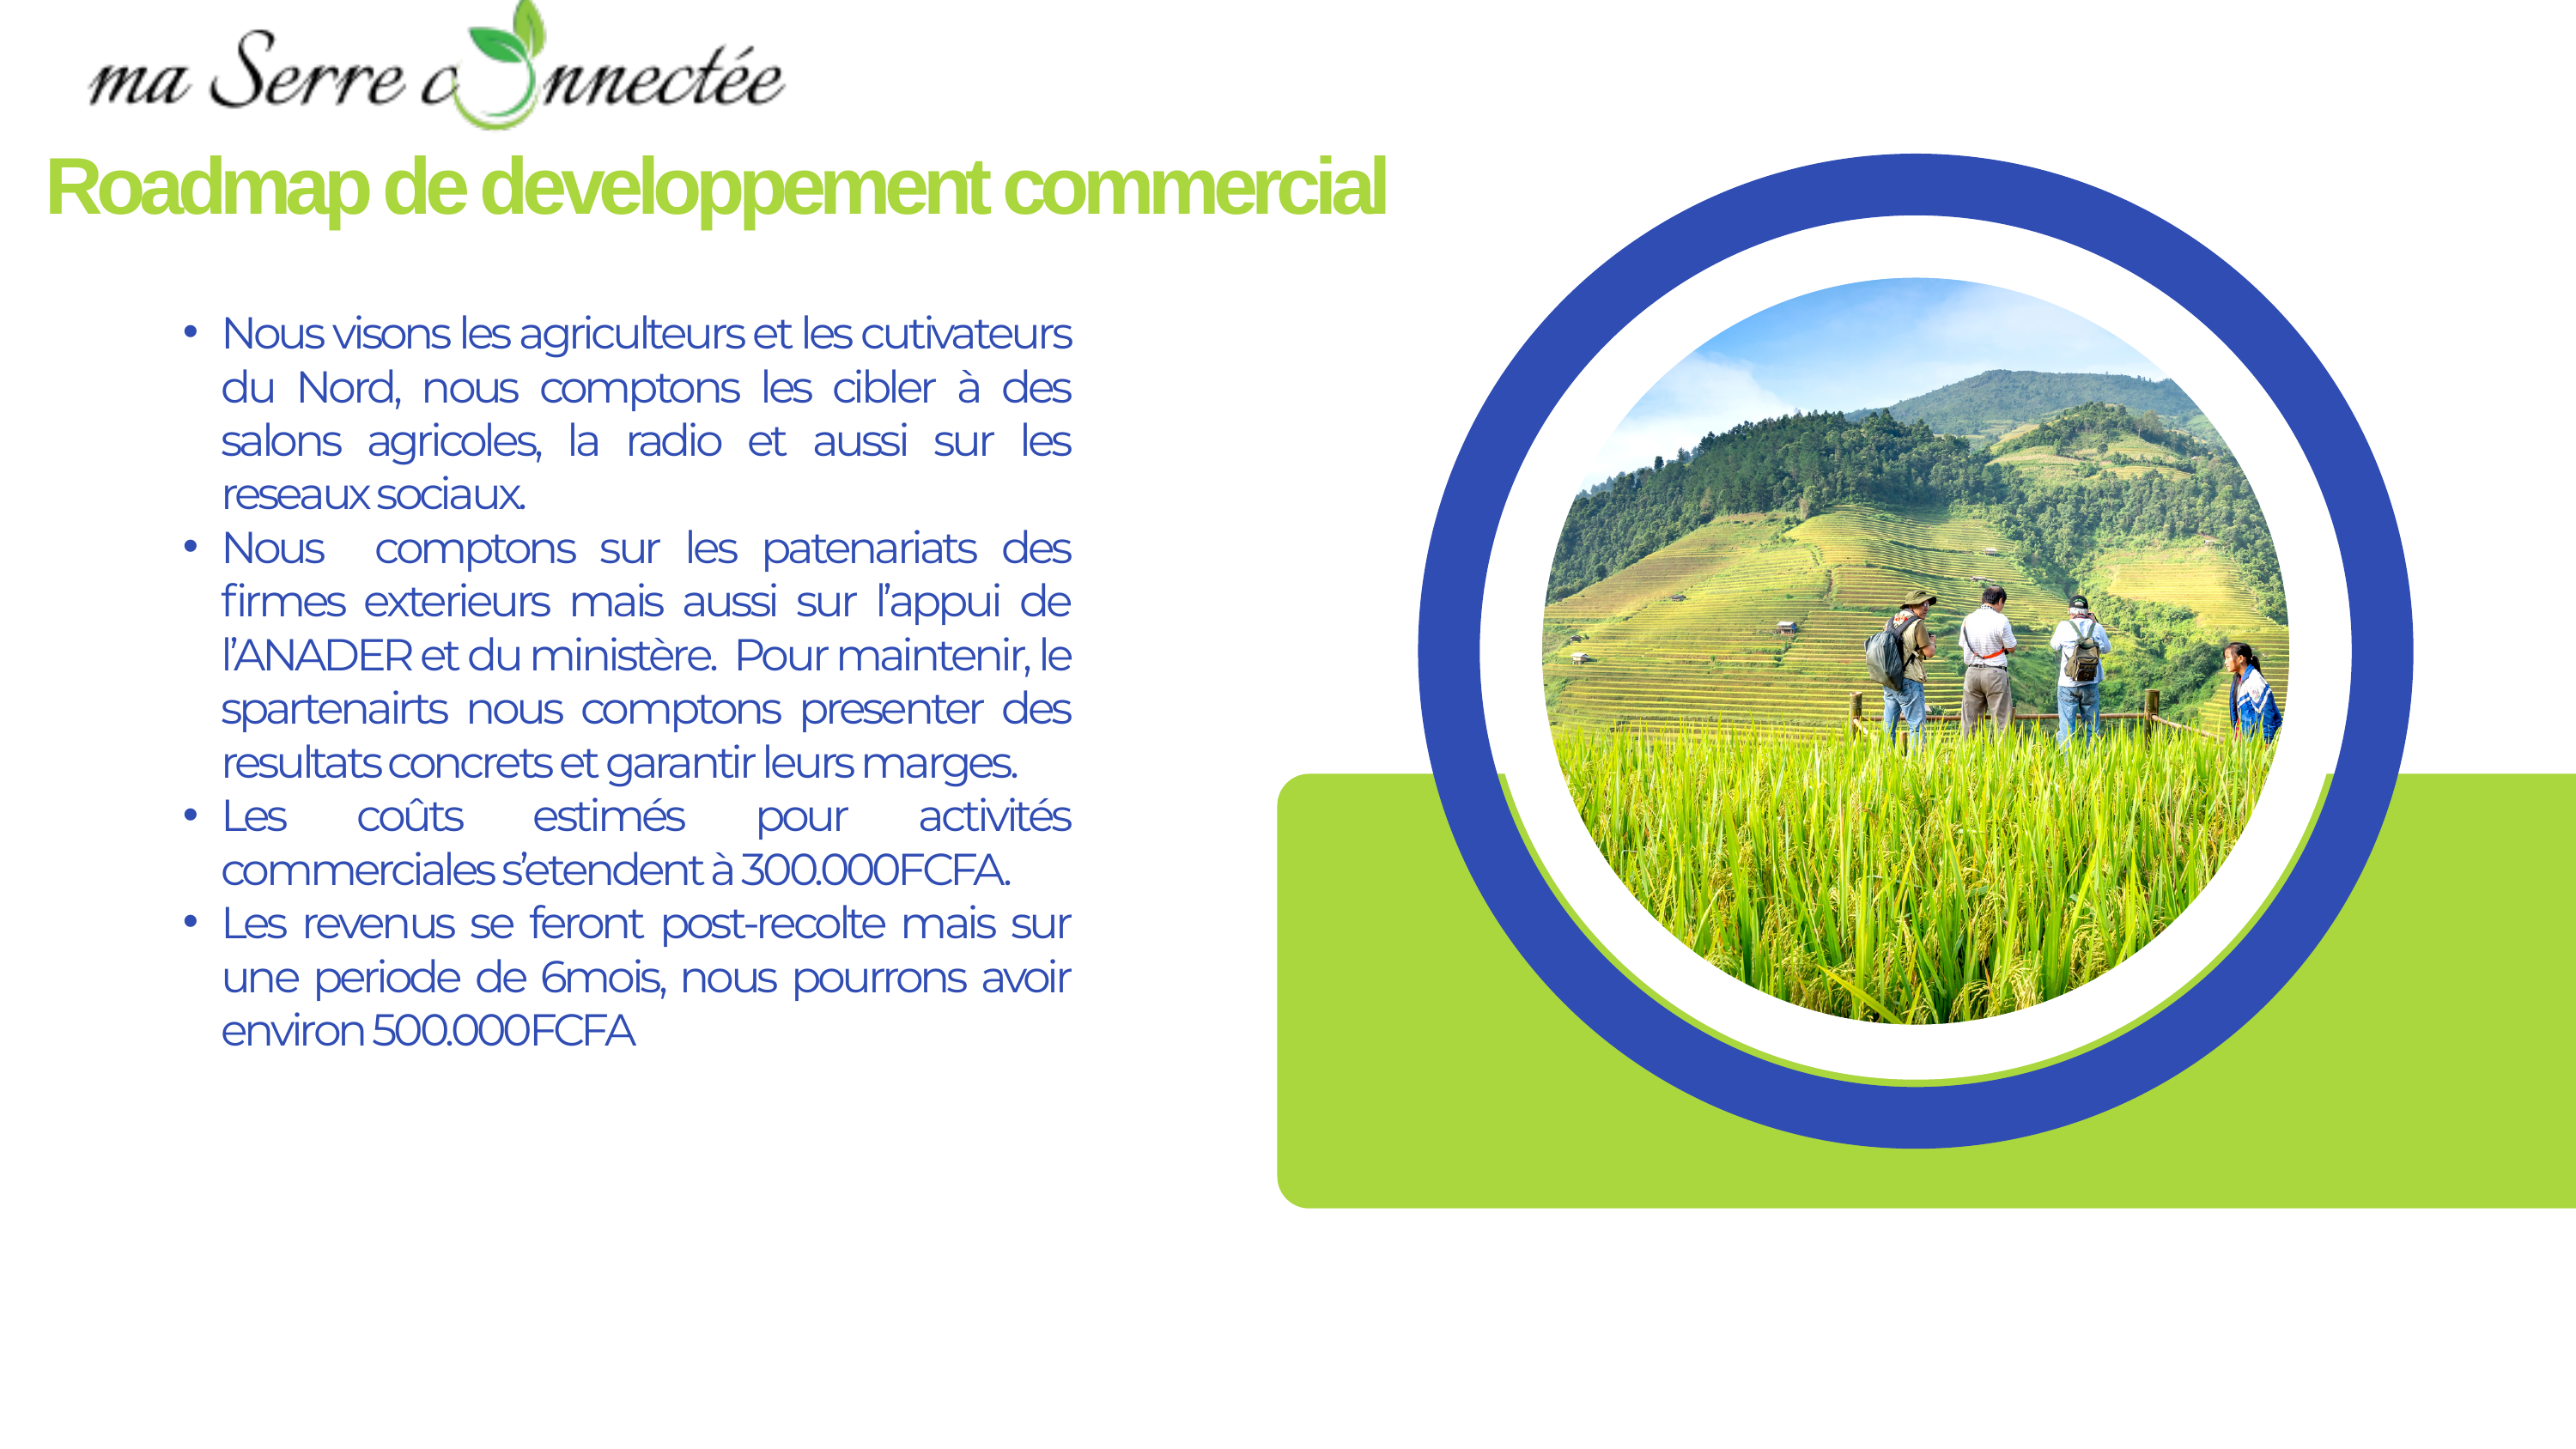

Roadmap de developpement commercial

Nous visons les agriculteurs et les cutivateurs du Nord, nous comptons les cibler à des salons agricoles, la radio et aussi sur les reseaux sociaux.
Nous  comptons sur les patenariats des firmes exterieurs mais aussi sur l’appui de l’ANADER et du ministère.  Pour maintenir, le spartenairts nous comptons presenter des resultats concrets et garantir leurs marges.
Les coûts estimés pour activités commerciales s’etendent à 300.000FCFA.
Les revenus se feront post-recolte mais sur une periode de 6mois, nous pourrons avoir environ 500.000FCFA